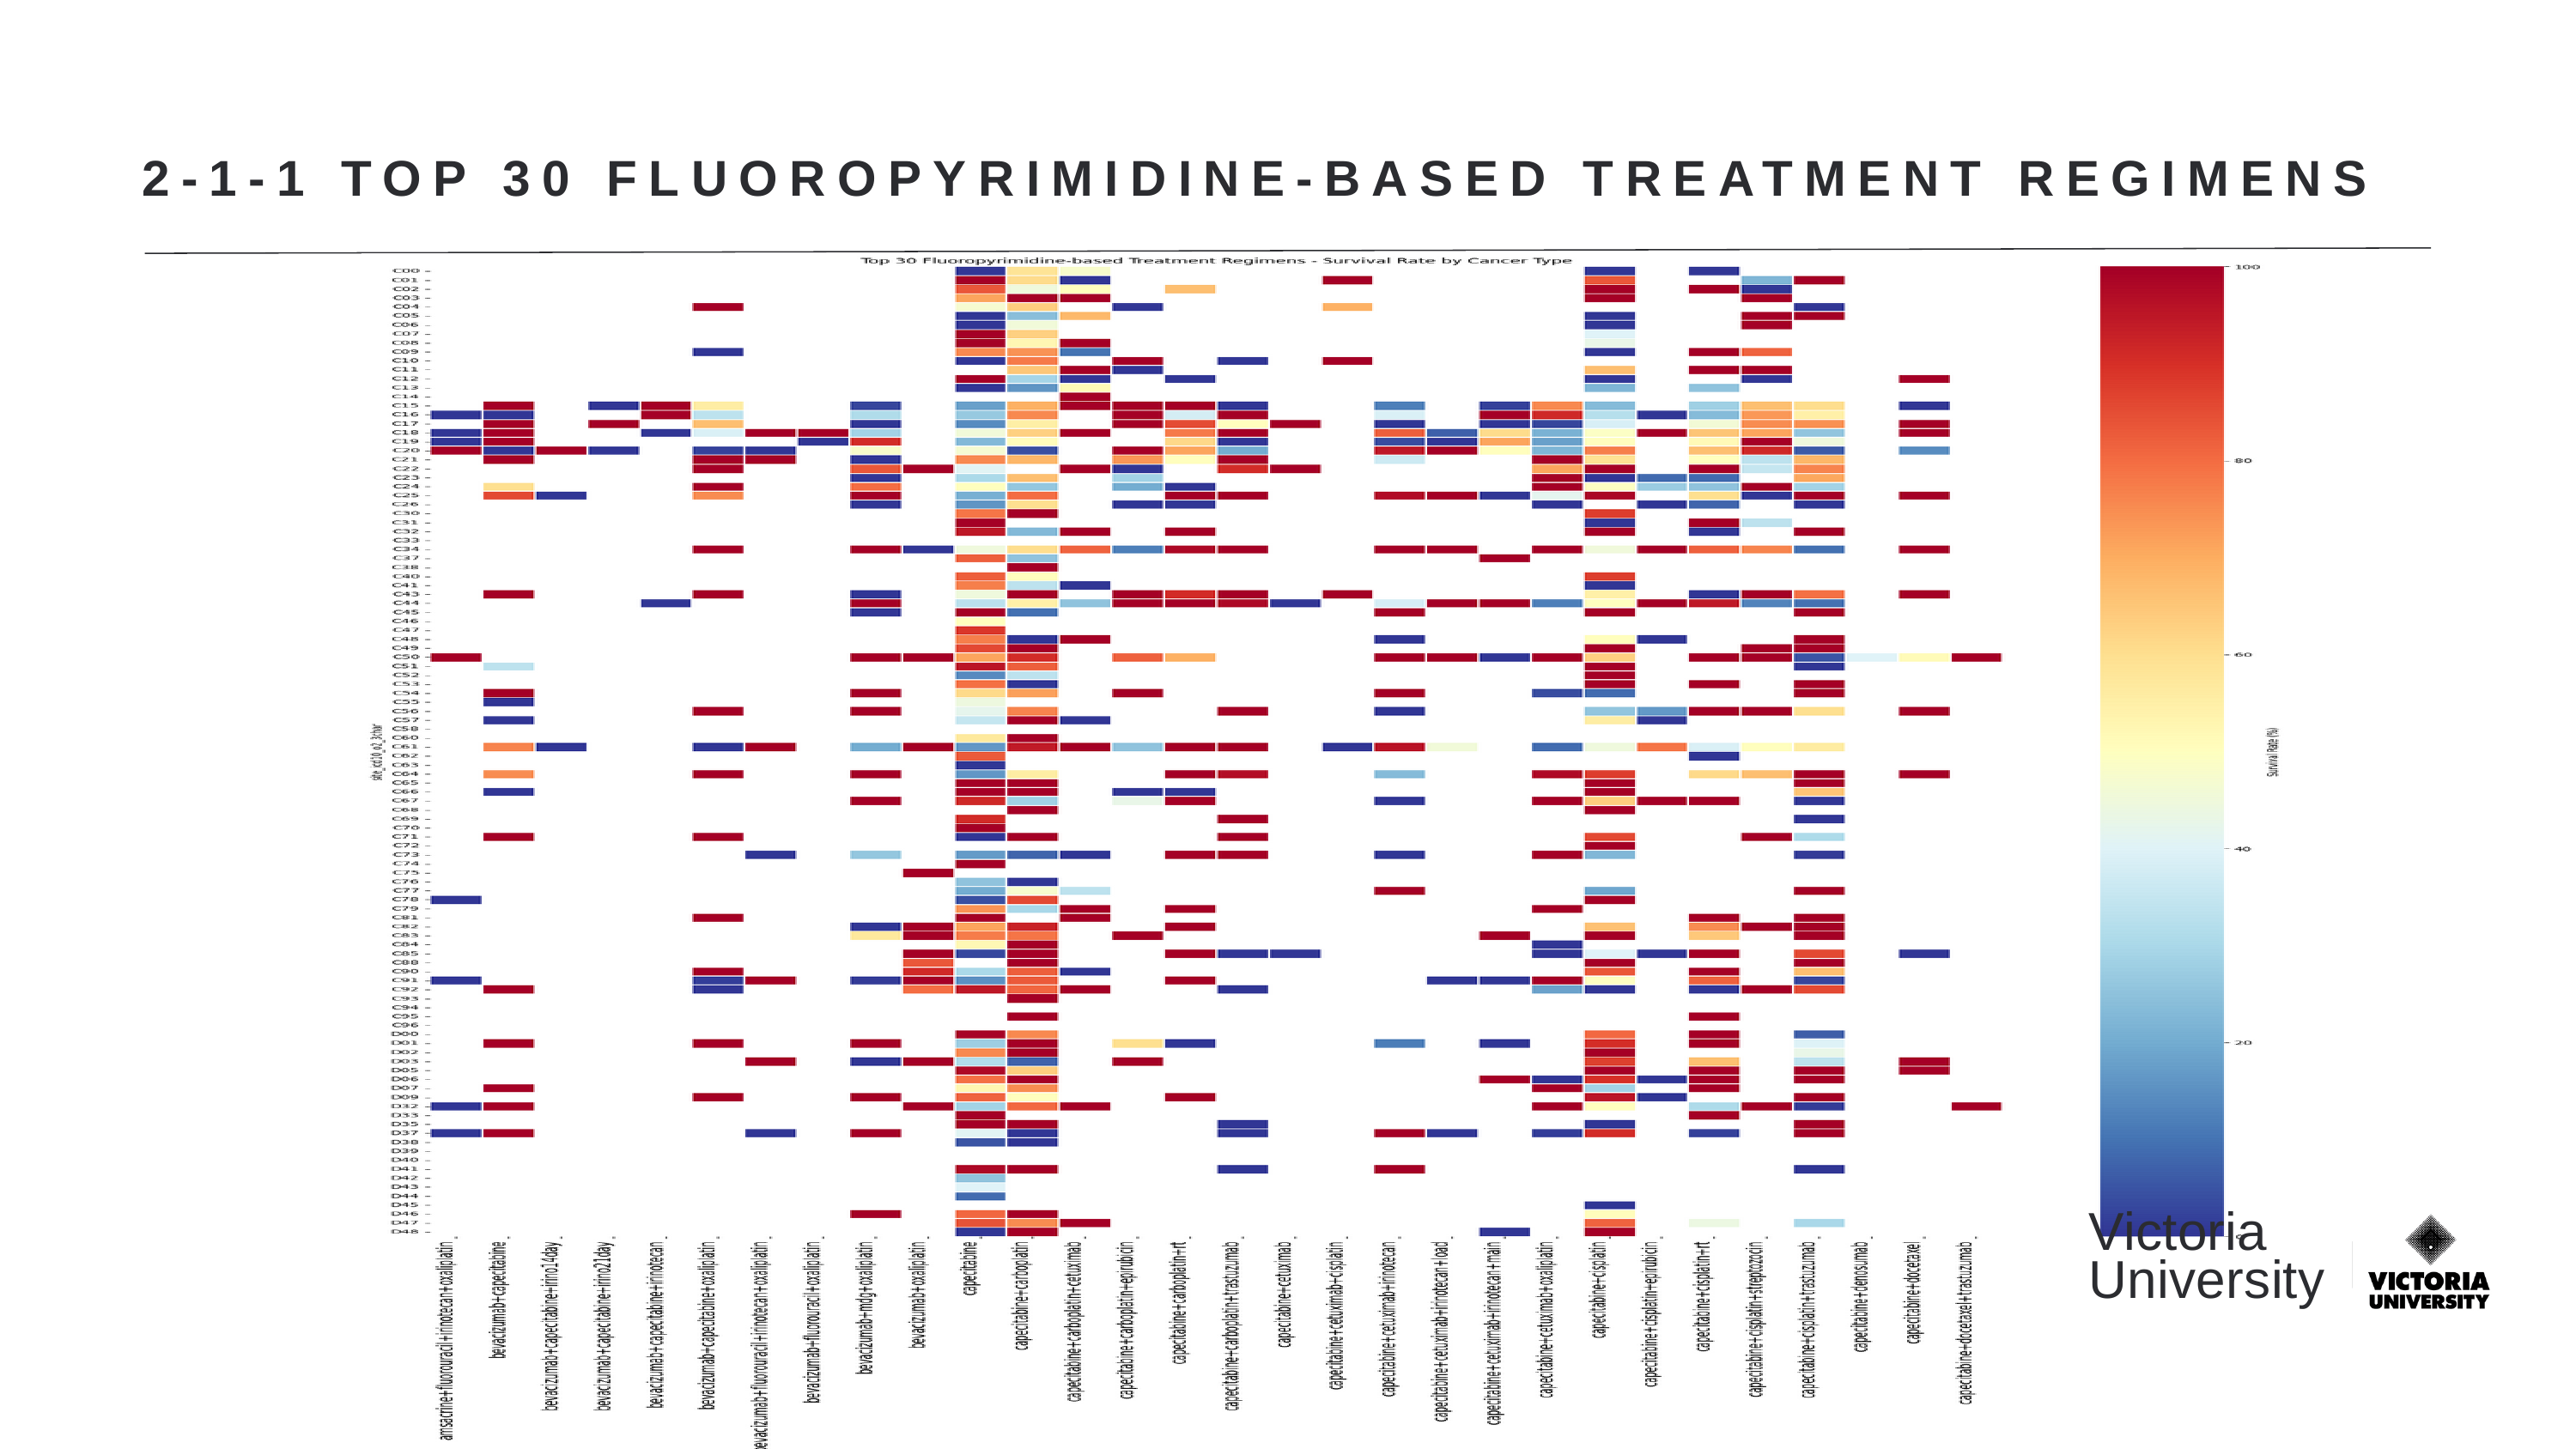

2-1-1 TOP 30 FLUOROPYRIMIDINE-BASED TREATMENT REGIMENS

Victoria
University